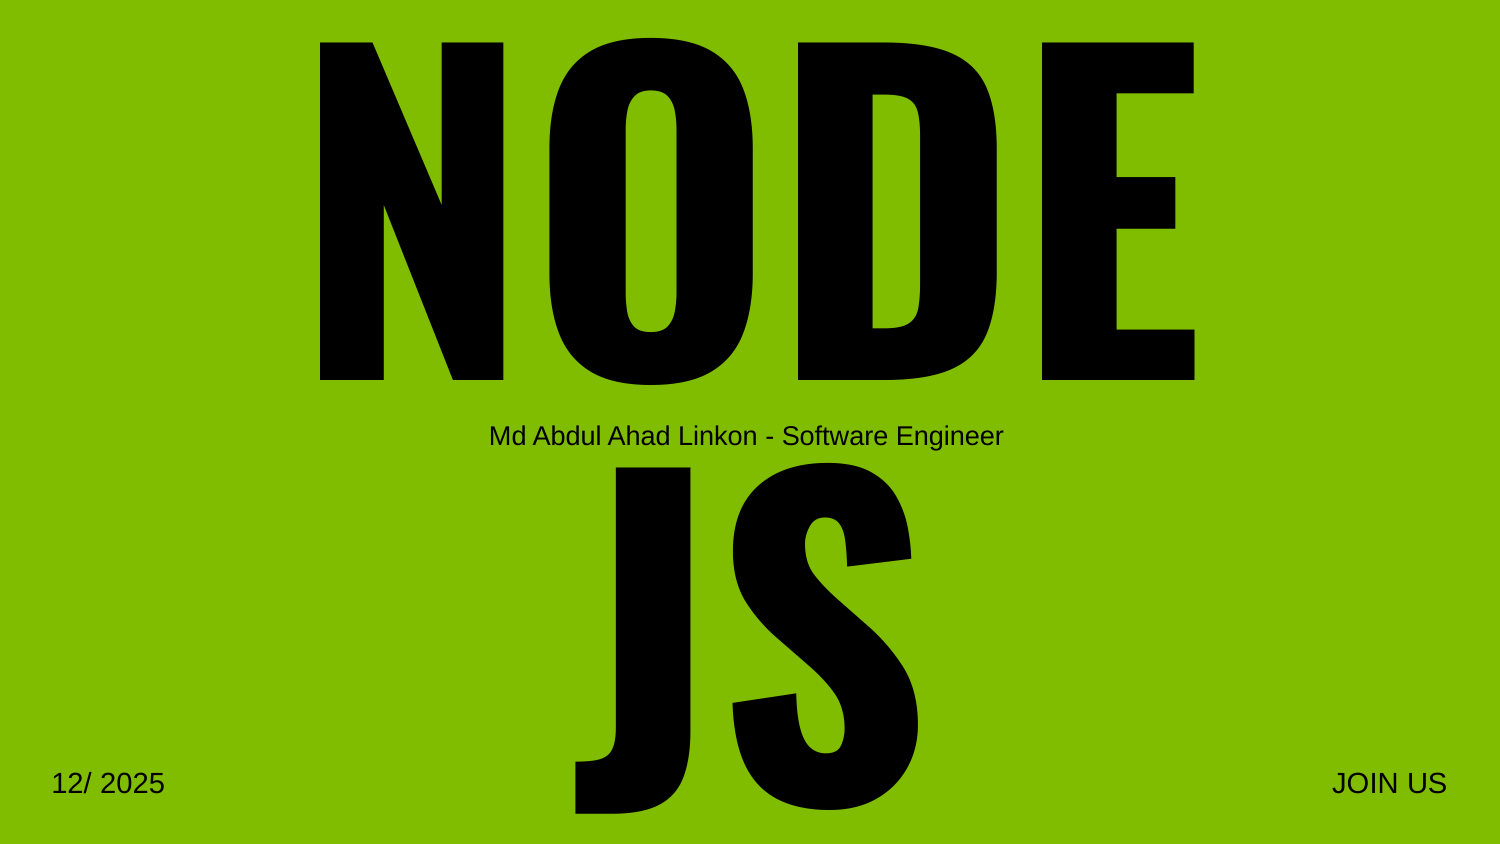

# NODE
JS
Md Abdul Ahad Linkon - Software Engineer
12/ 2025
JOIN US